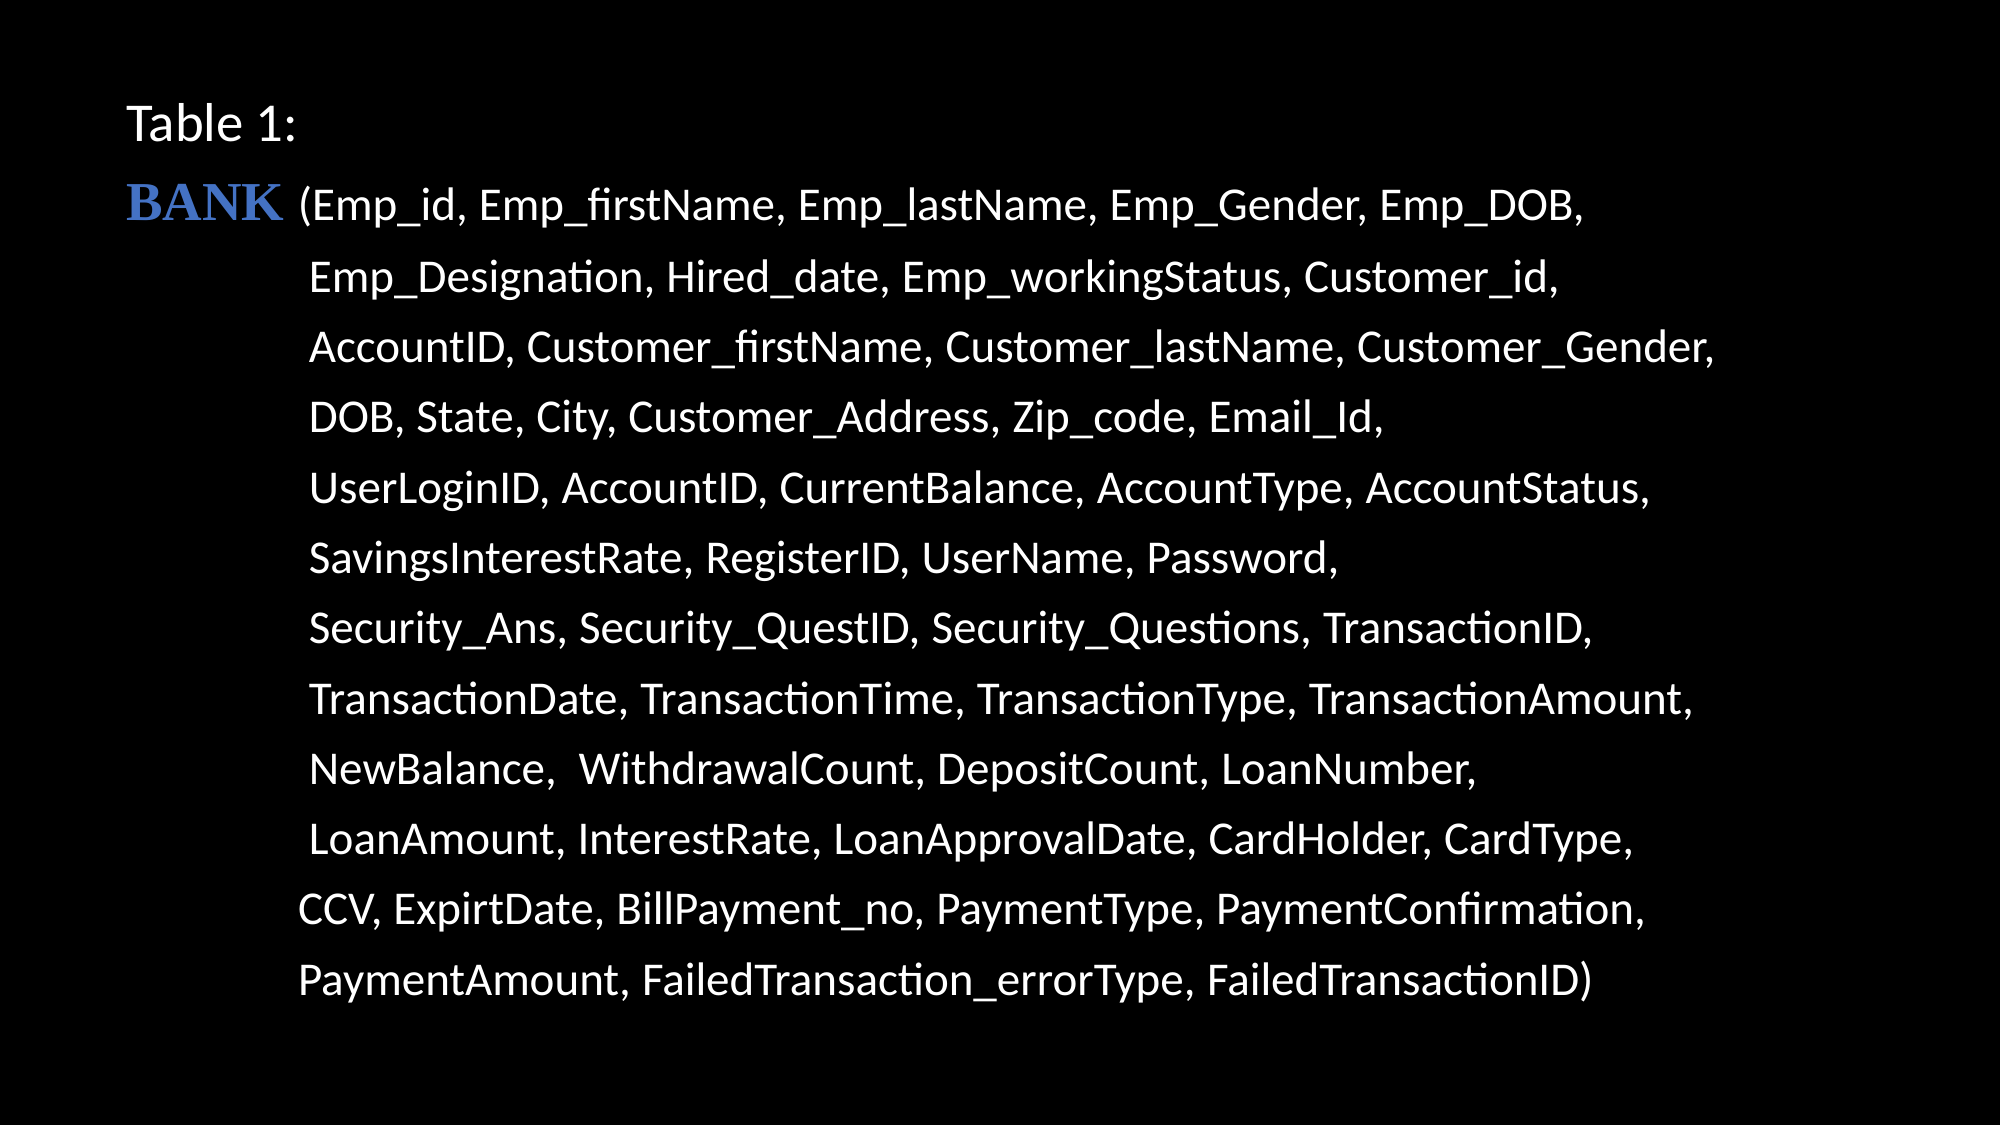

Table 1:
BANK (Emp_id, Emp_firstName, Emp_lastName, Emp_Gender, Emp_DOB,
                 Emp_Designation, Hired_date, Emp_workingStatus, Customer_id,
                 AccountID, Customer_firstName, Customer_lastName, Customer_Gender,
                 DOB, State, City, Customer_Address, Zip_code, Email_Id,
                 UserLoginID, AccountID, CurrentBalance, AccountType, AccountStatus,
                 SavingsInterestRate, RegisterID, UserName, Password,
                 Security_Ans, Security_QuestID, Security_Questions, TransactionID,
                 TransactionDate, TransactionTime, TransactionType, TransactionAmount,
                 NewBalance,  WithdrawalCount, DepositCount, LoanNumber,
                 LoanAmount, InterestRate, LoanApprovalDate, CardHolder, CardType,
                CCV, ExpirtDate, BillPayment_no, PaymentType, PaymentConfirmation,
                PaymentAmount, FailedTransaction_errorType, FailedTransactionID)